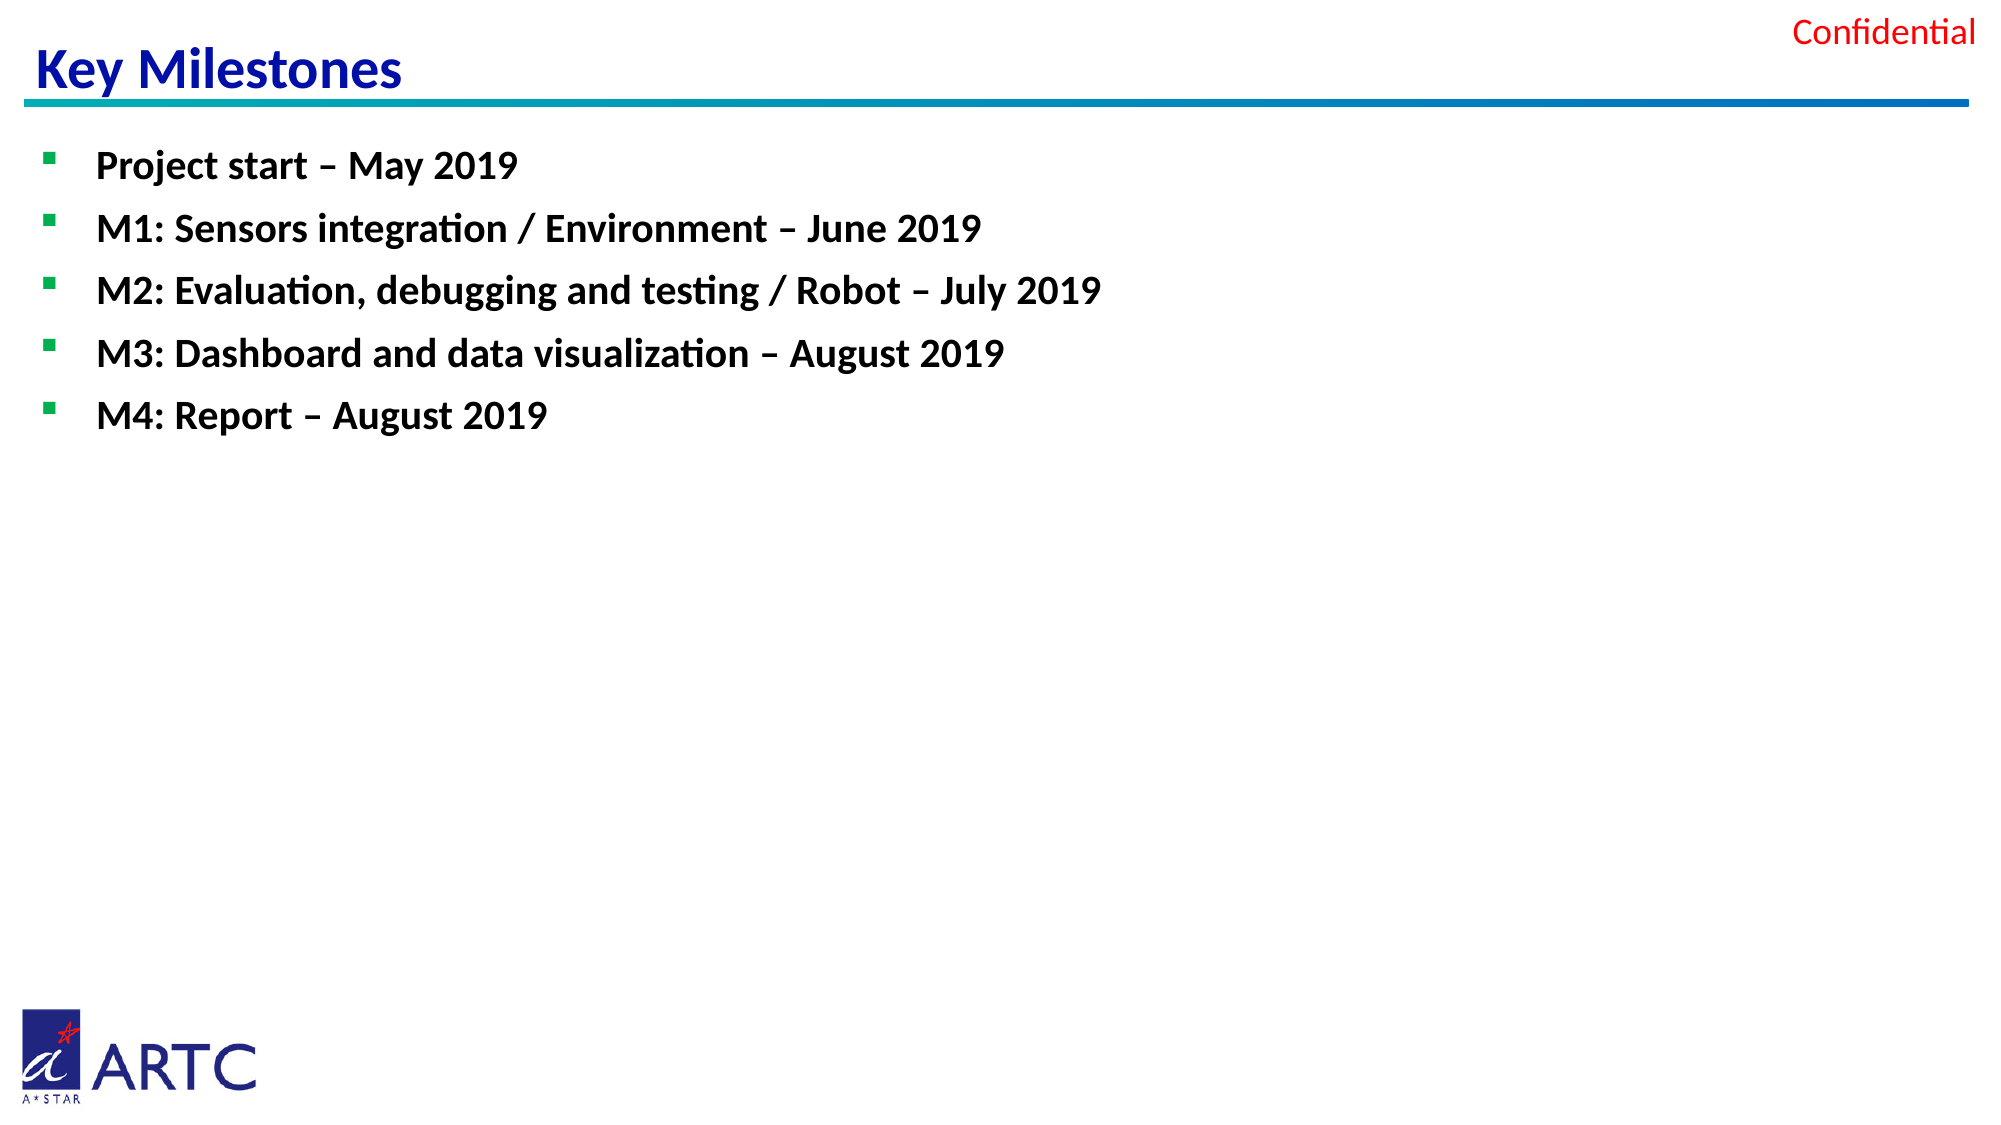

# Key Milestones
Project start – May 2019
M1: Sensors integration / Environment – June 2019
M2: Evaluation, debugging and testing / Robot – July 2019
M3: Dashboard and data visualization – August 2019
M4: Report – August 2019